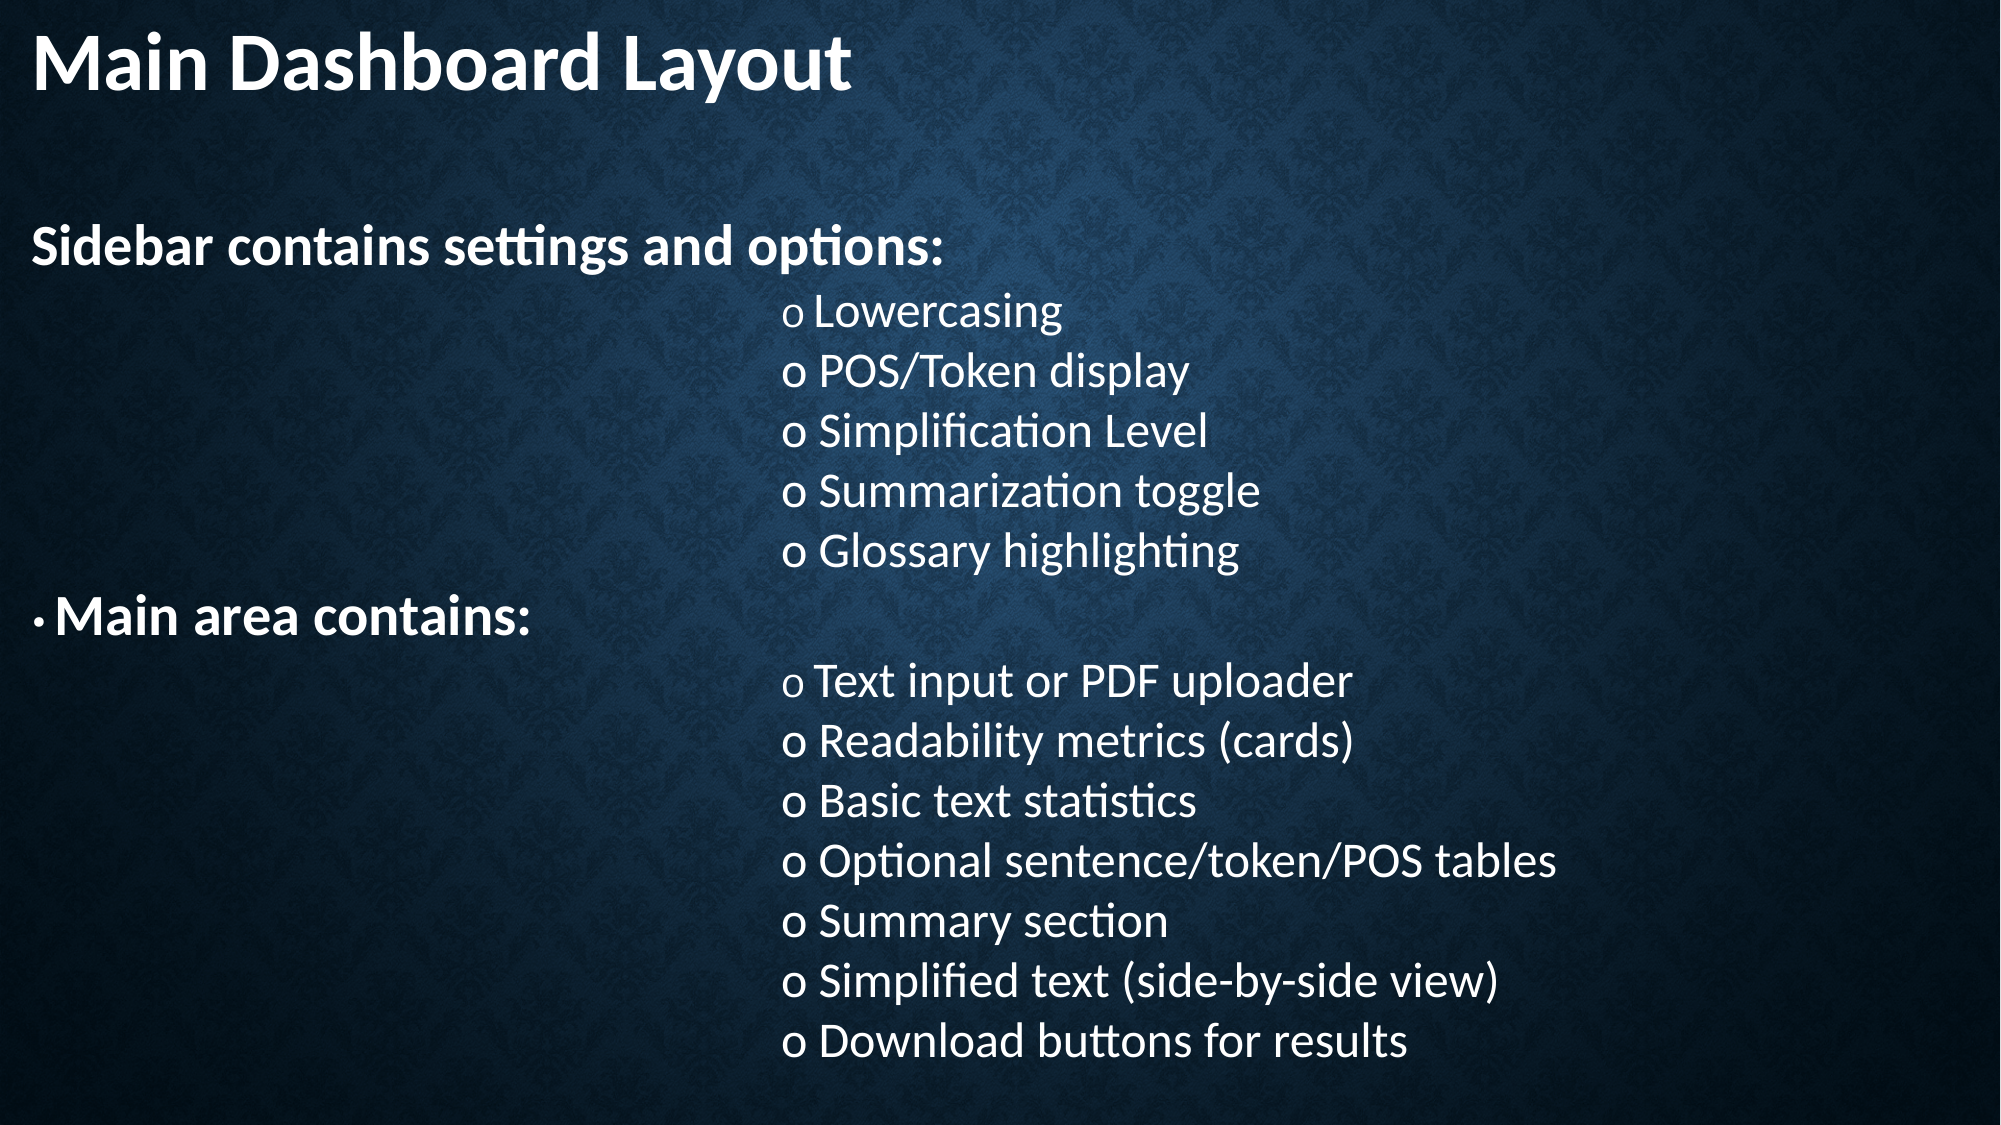

Main Dashboard Layout

Sidebar contains settings and options:
					o Lowercasing
					o POS/Token display
					o Simplification Level
					o Summarization toggle
					o Glossary highlighting
• Main area contains:
					o Text input or PDF uploader
					o Readability metrics (cards)
					o Basic text statistics
					o Optional sentence/token/POS tables
					o Summary section
					o Simplified text (side-by-side view)
					o Download buttons for results